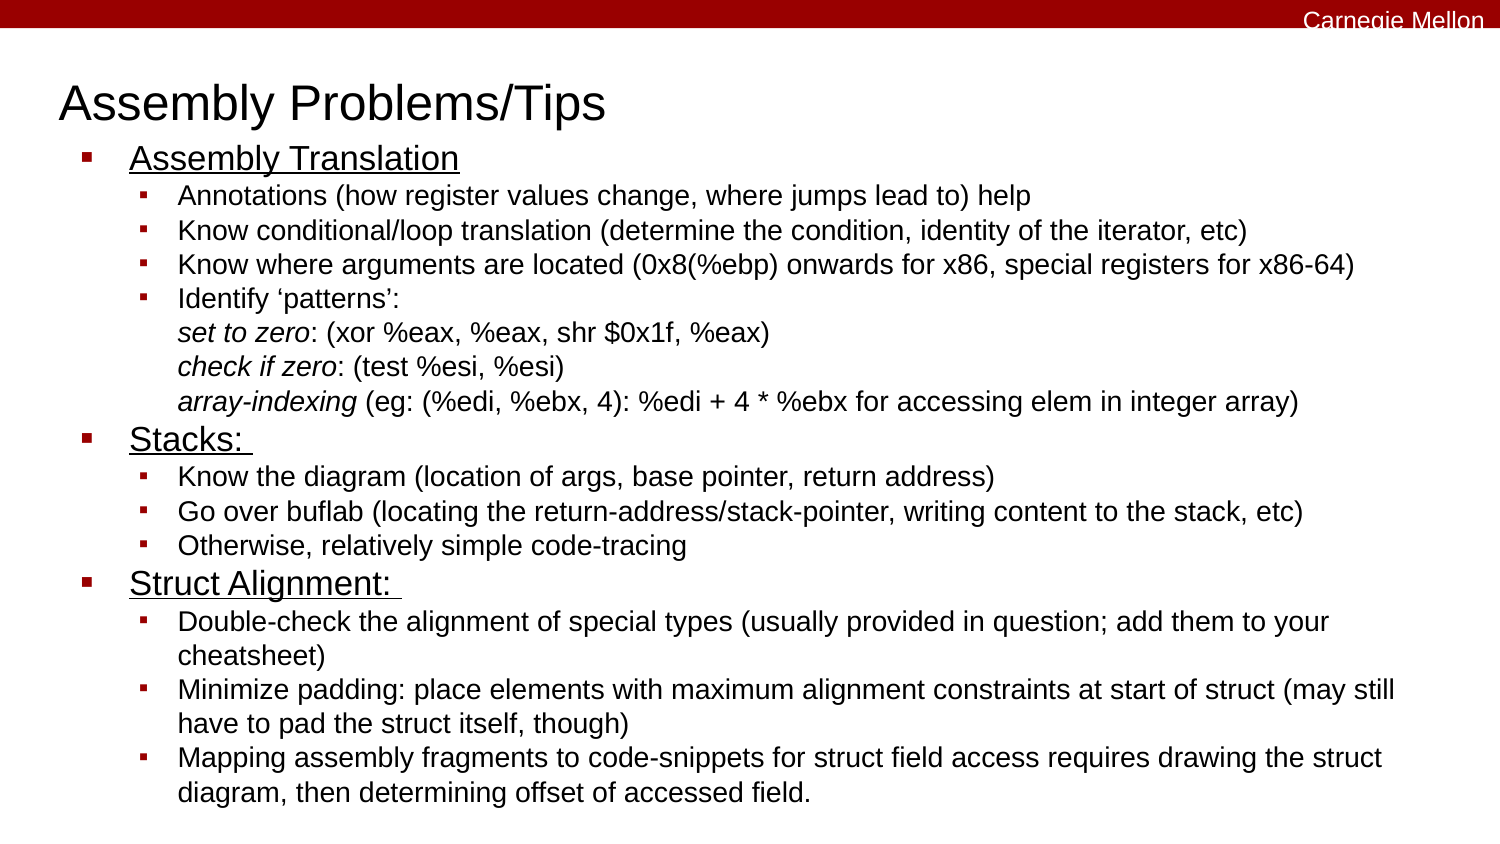

# Assembly Problems/Tips
Assembly Translation
Annotations (how register values change, where jumps lead to) help
Know conditional/loop translation (determine the condition, identity of the iterator, etc)
Know where arguments are located (0x8(%ebp) onwards for x86, special registers for x86-64)
Identify ‘patterns’:
set to zero: (xor %eax, %eax, shr $0x1f, %eax)
check if zero: (test %esi, %esi)
array-indexing (eg: (%edi, %ebx, 4): %edi + 4 * %ebx for accessing elem in integer array)
Stacks:
Know the diagram (location of args, base pointer, return address)
Go over buflab (locating the return-address/stack-pointer, writing content to the stack, etc)
Otherwise, relatively simple code-tracing
Struct Alignment:
Double-check the alignment of special types (usually provided in question; add them to your cheatsheet)
Minimize padding: place elements with maximum alignment constraints at start of struct (may still have to pad the struct itself, though)
Mapping assembly fragments to code-snippets for struct field access requires drawing the struct diagram, then determining offset of accessed field.